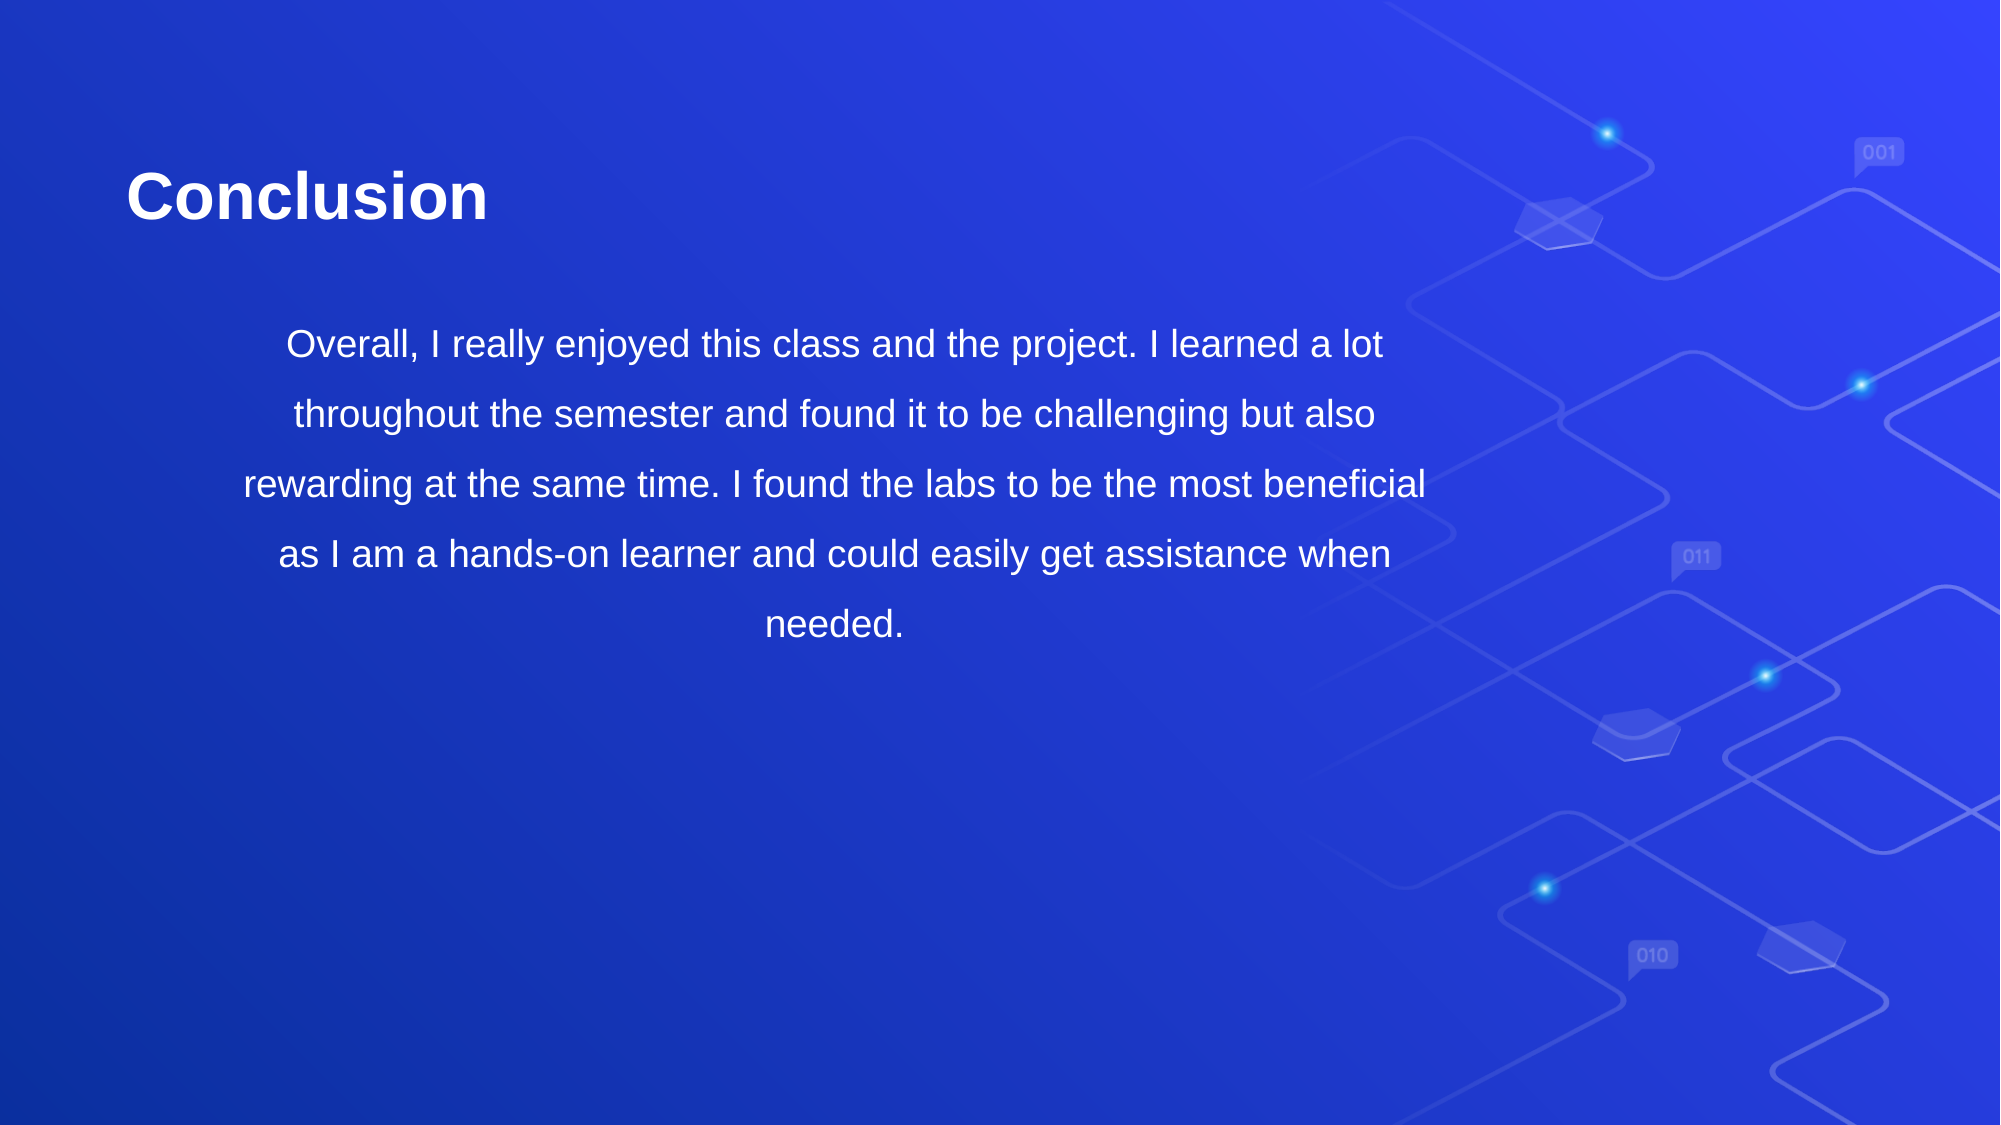

# Conclusion
Overall, I really enjoyed this class and the project. I learned a lot throughout the semester and found it to be challenging but also rewarding at the same time. I found the labs to be the most beneficial as I am a hands-on learner and could easily get assistance when needed.